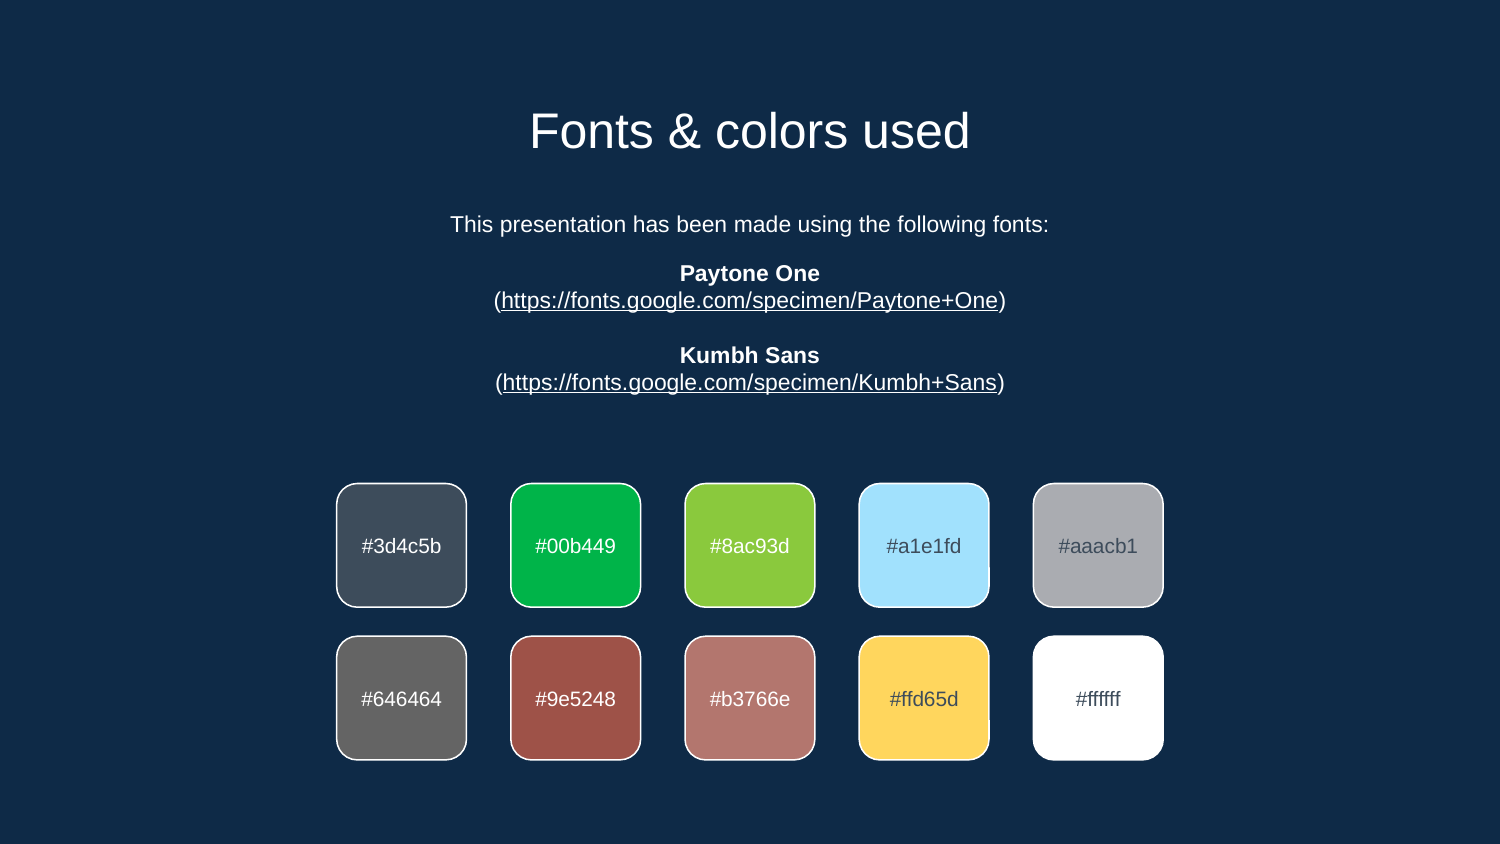

# Fonts & colors used
This presentation has been made using the following fonts:
Paytone One
(https://fonts.google.com/specimen/Paytone+One)

Kumbh Sans
(https://fonts.google.com/specimen/Kumbh+Sans)

#3d4c5b
#00b449
#8ac93d
#a1e1fd
#aaacb1

#646464
#9e5248
#b3766e
#ffd65d
#ffffff